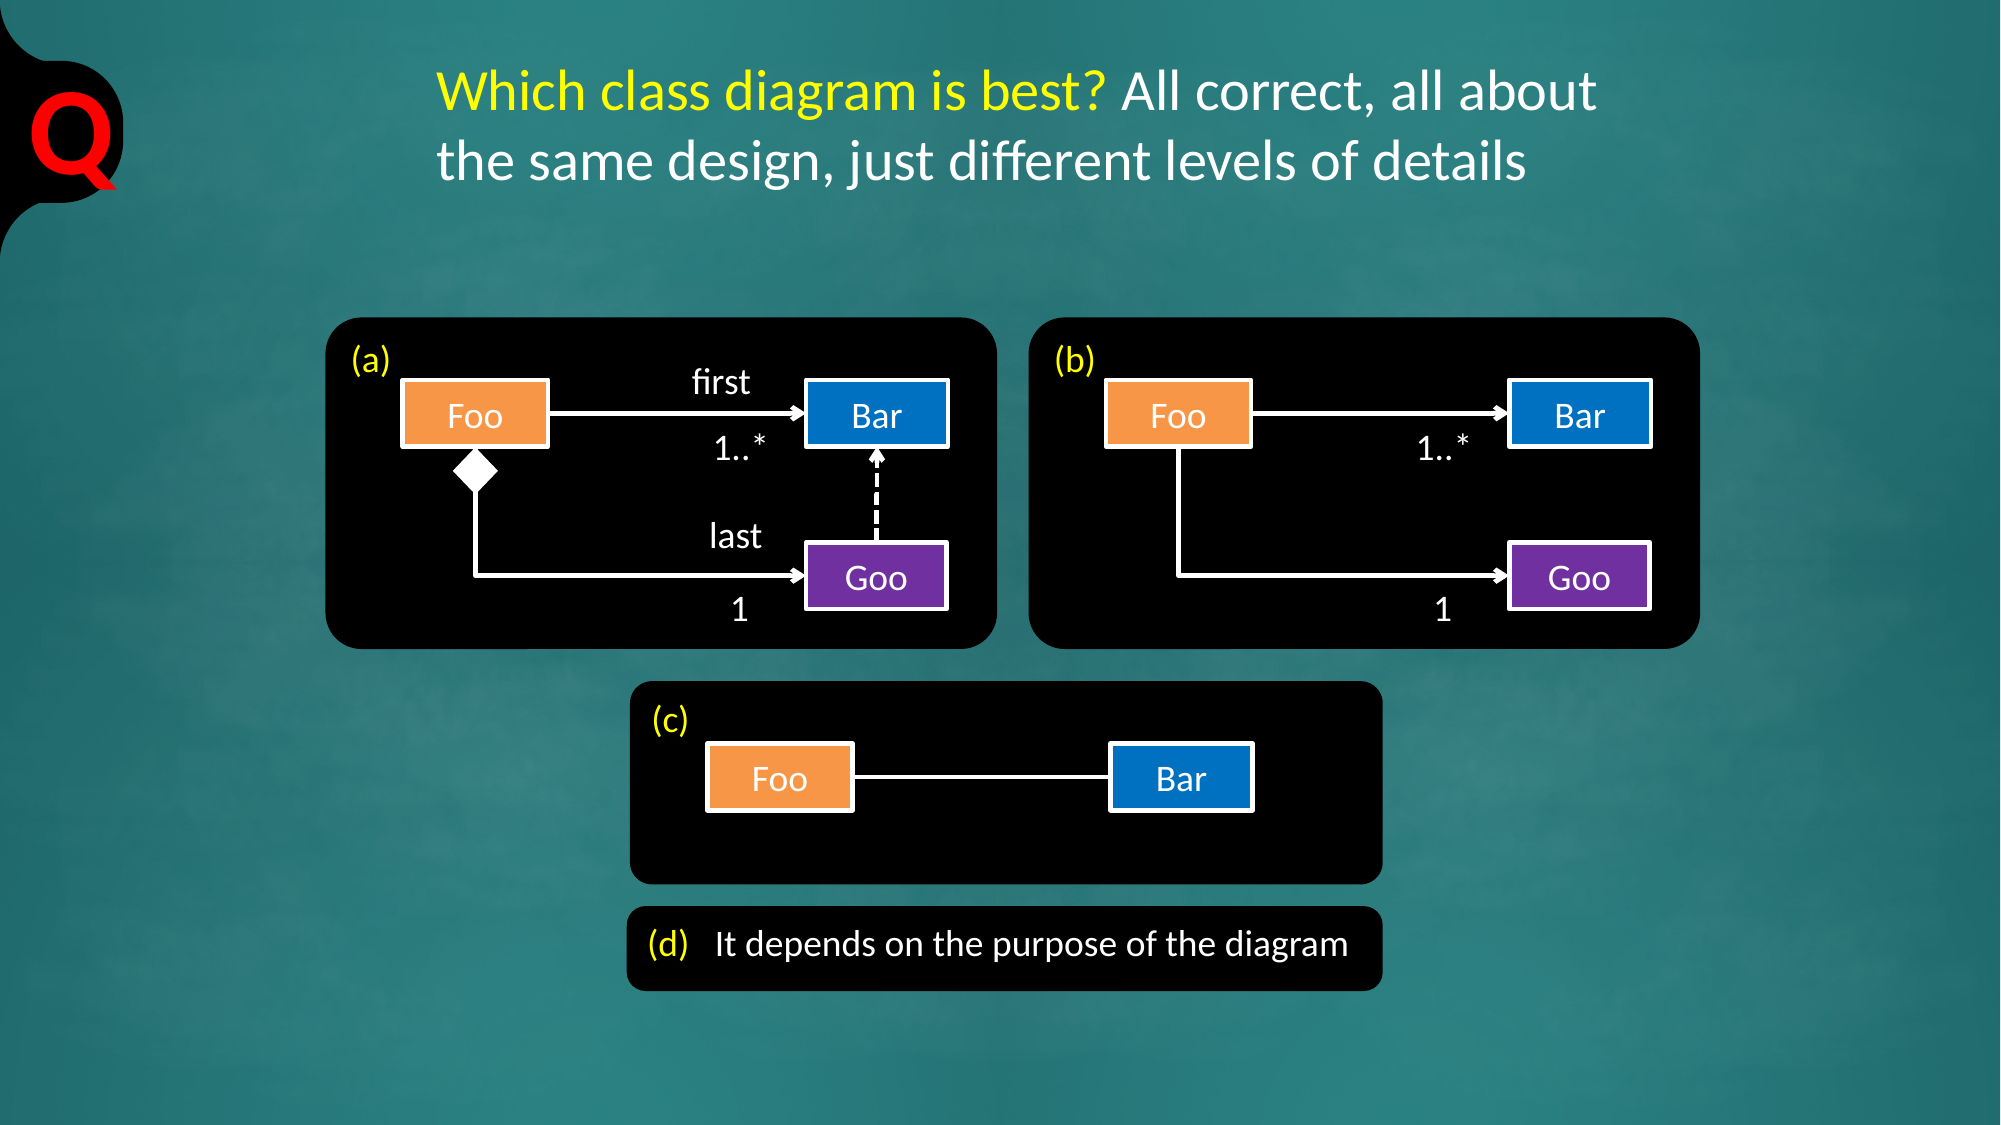

Which class diagram is best? All correct, all about the same design, just different levels of details
(a)
(b)
first
Foo
Bar
Foo
Bar
1..*
1..*

last
Goo
Goo
1
1
(c)
Foo
Bar
(d)   It depends on the purpose of the diagram